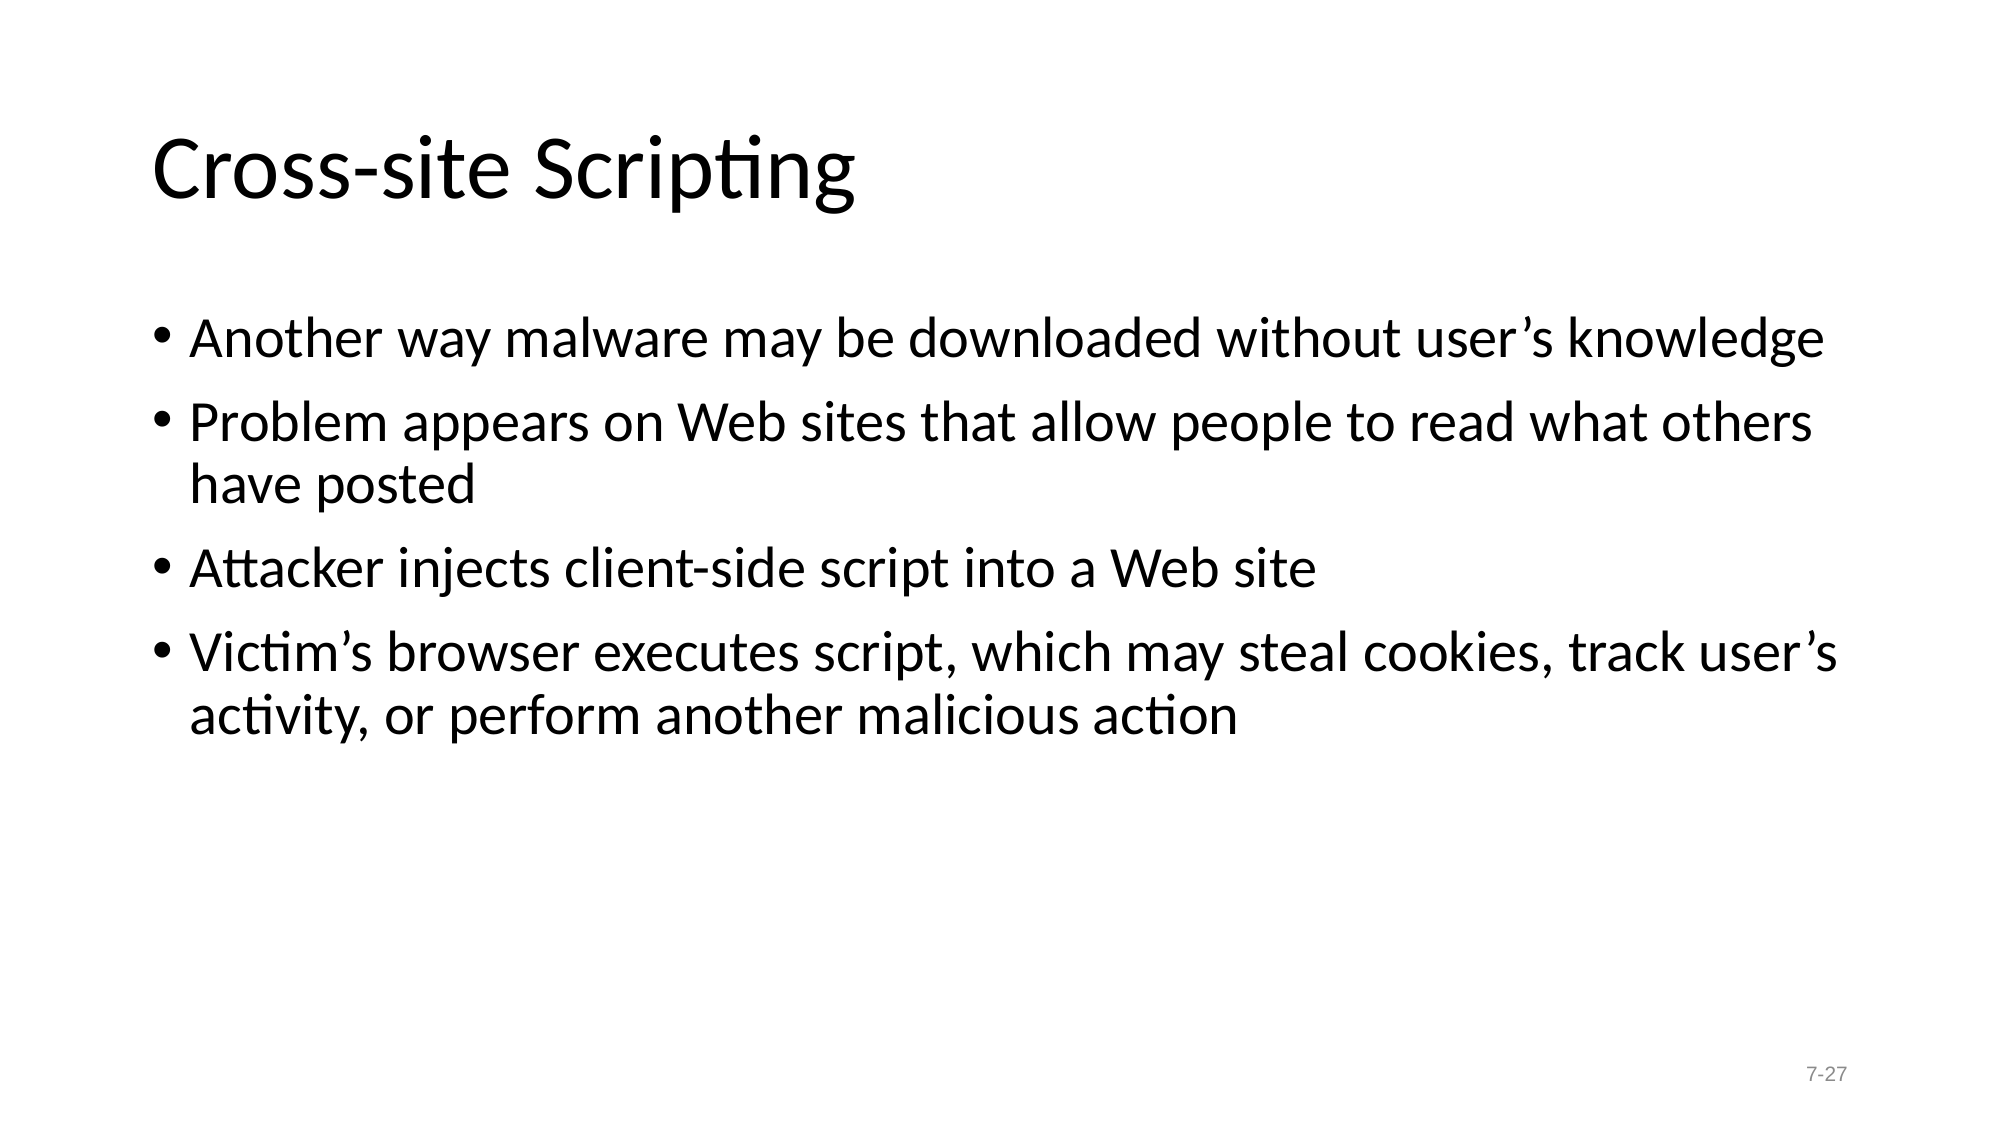

# Cross-site Scripting
Another way malware may be downloaded without user’s knowledge
Problem appears on Web sites that allow people to read what others have posted
Attacker injects client-side script into a Web site
Victim’s browser executes script, which may steal cookies, track user’s activity, or perform another malicious action
7-27